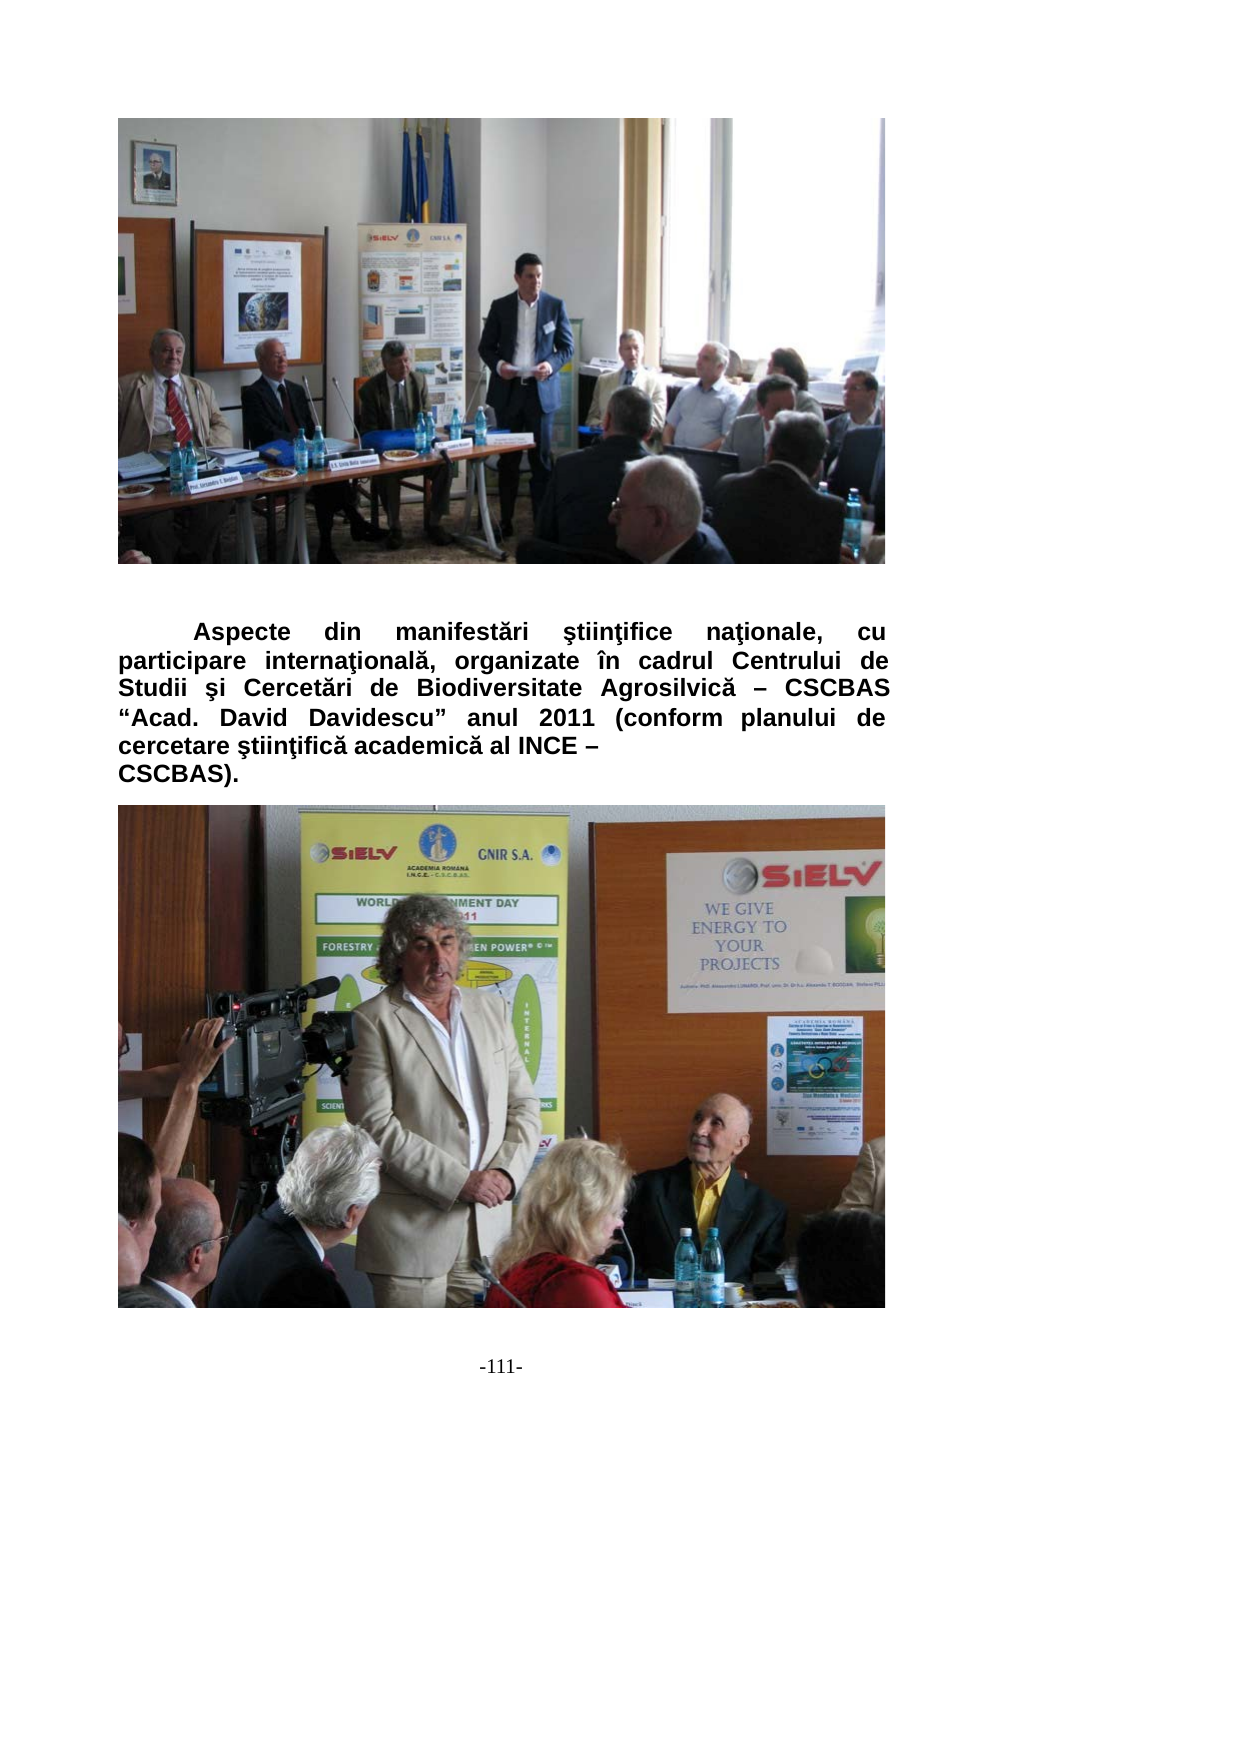

Aspecte
din
manifestări
ştiinţifice
naţionale,    cu
participare  internaţională,  organizate  în  cadrul  Centrului  de
Studii  şi  Cercetări  de  Biodiversitate  Agrosilvică  –  CSCBAS
“Acad.  David  Davidescu”  anul  2011  (conform
cercetare ştiinţifică academică al INCE – CSCBAS).
planului
de

-111-